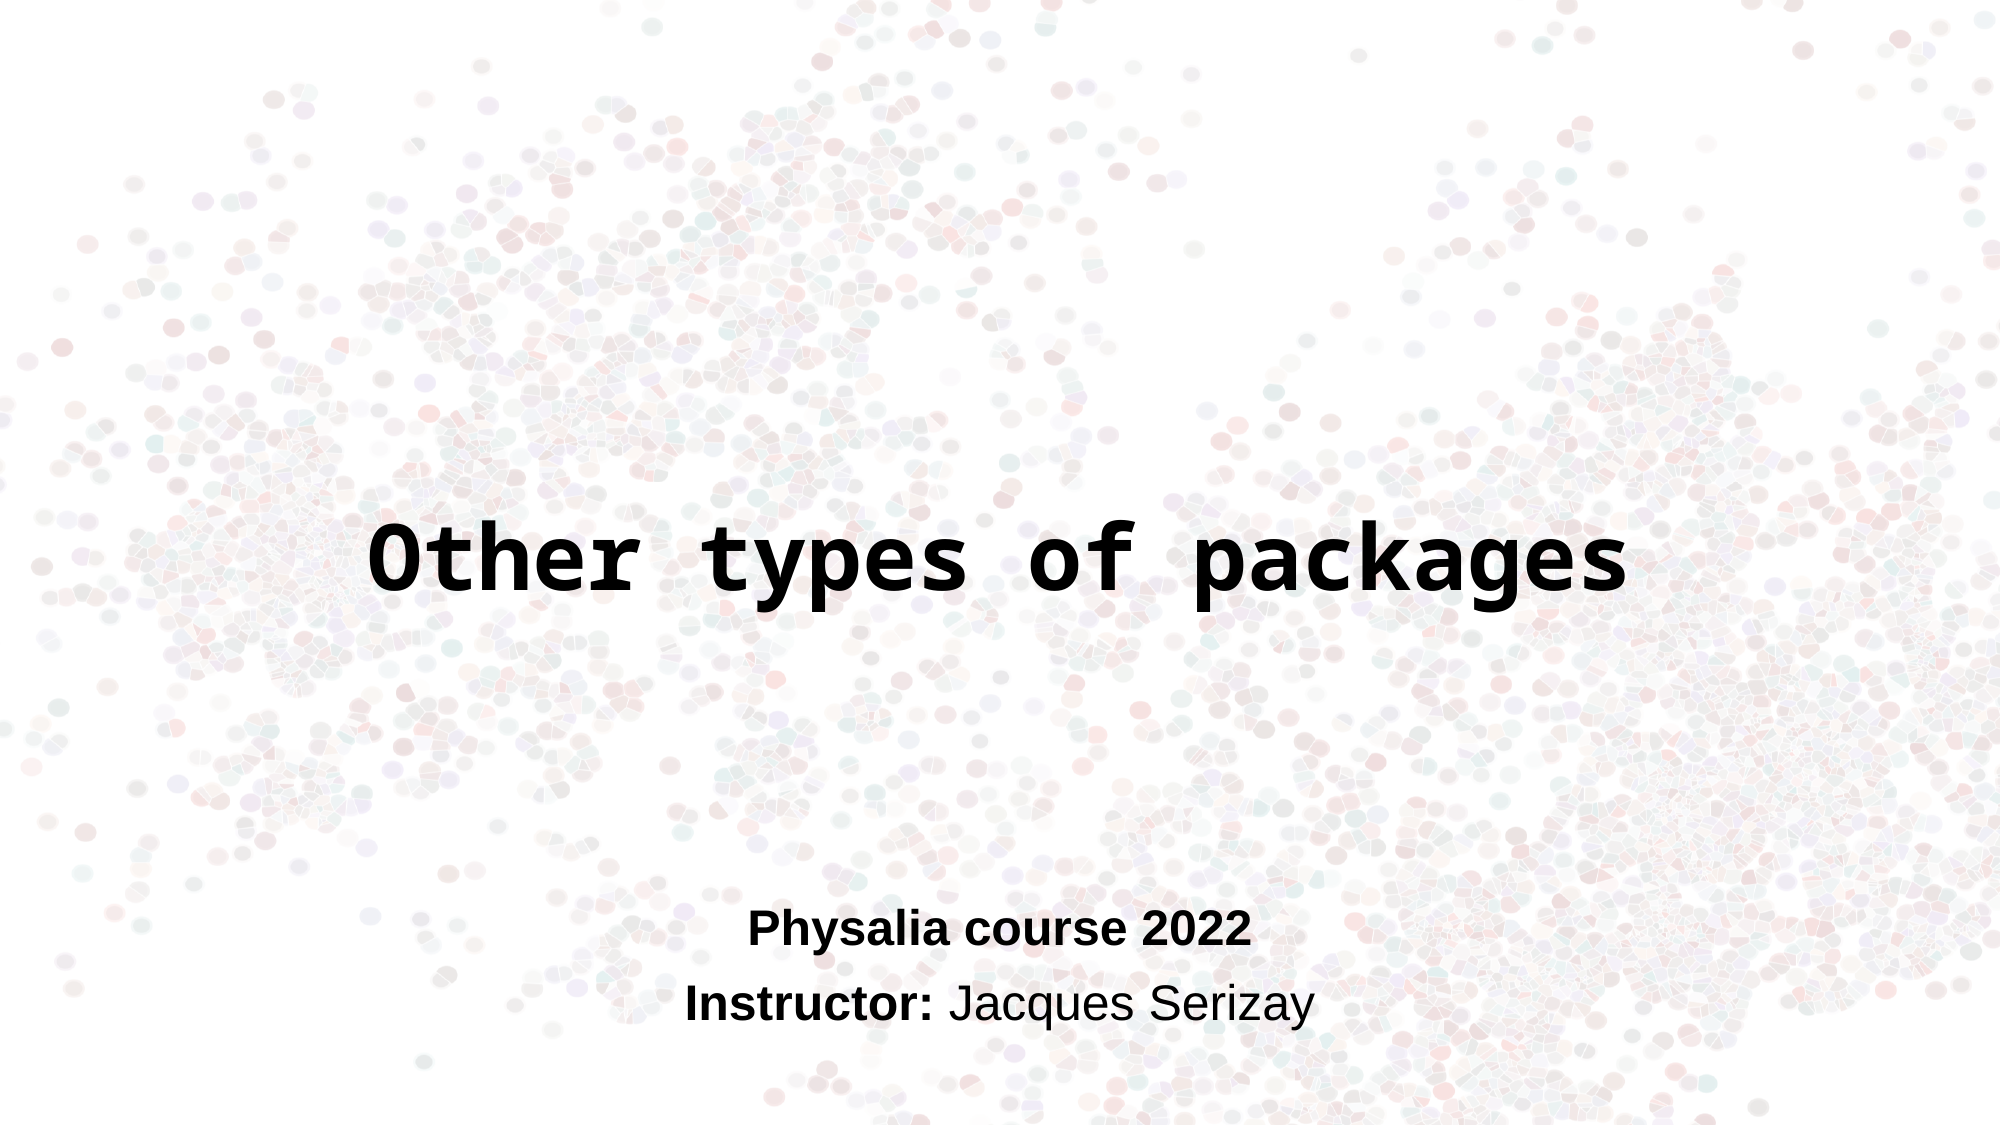

# Other types of packages

Physalia course 2022
Instructor: Jacques Serizay